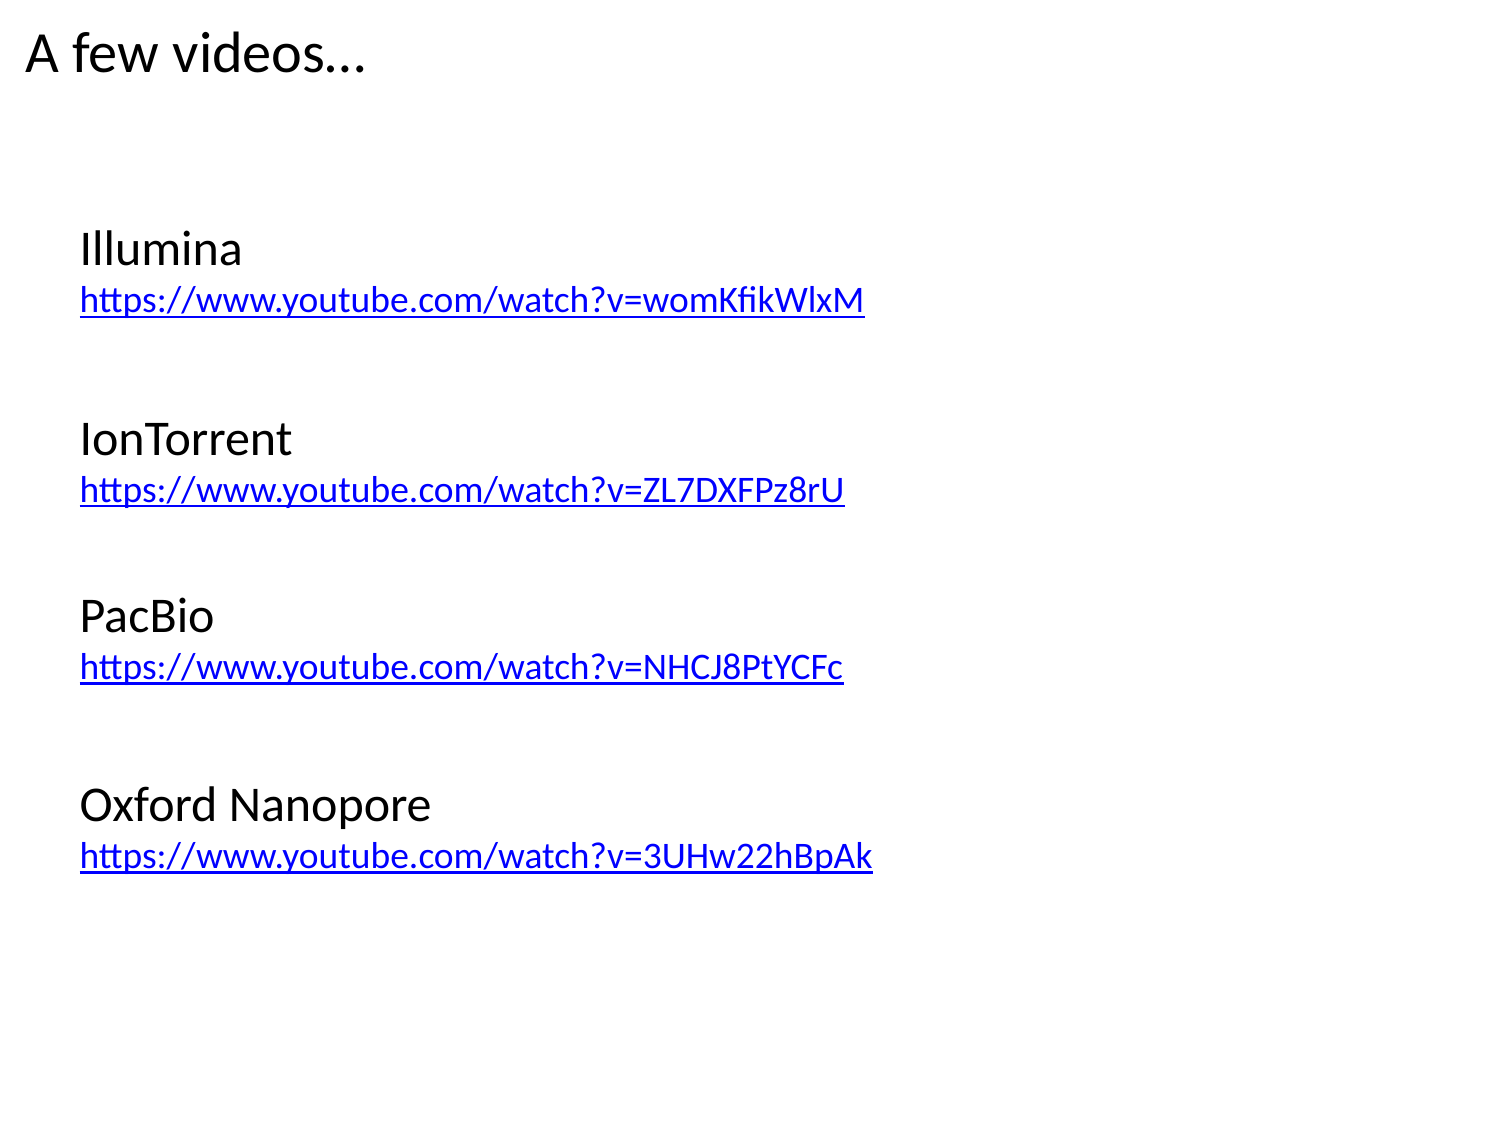

A few videos…
Illumina
https://www.youtube.com/watch?v=womKfikWlxM

IonTorrent
https://www.youtube.com/watch?v=ZL7DXFPz8rU

PacBio
https://www.youtube.com/watch?v=NHCJ8PtYCFc

Oxford Nanopore
https://www.youtube.com/watch?v=3UHw22hBpAk